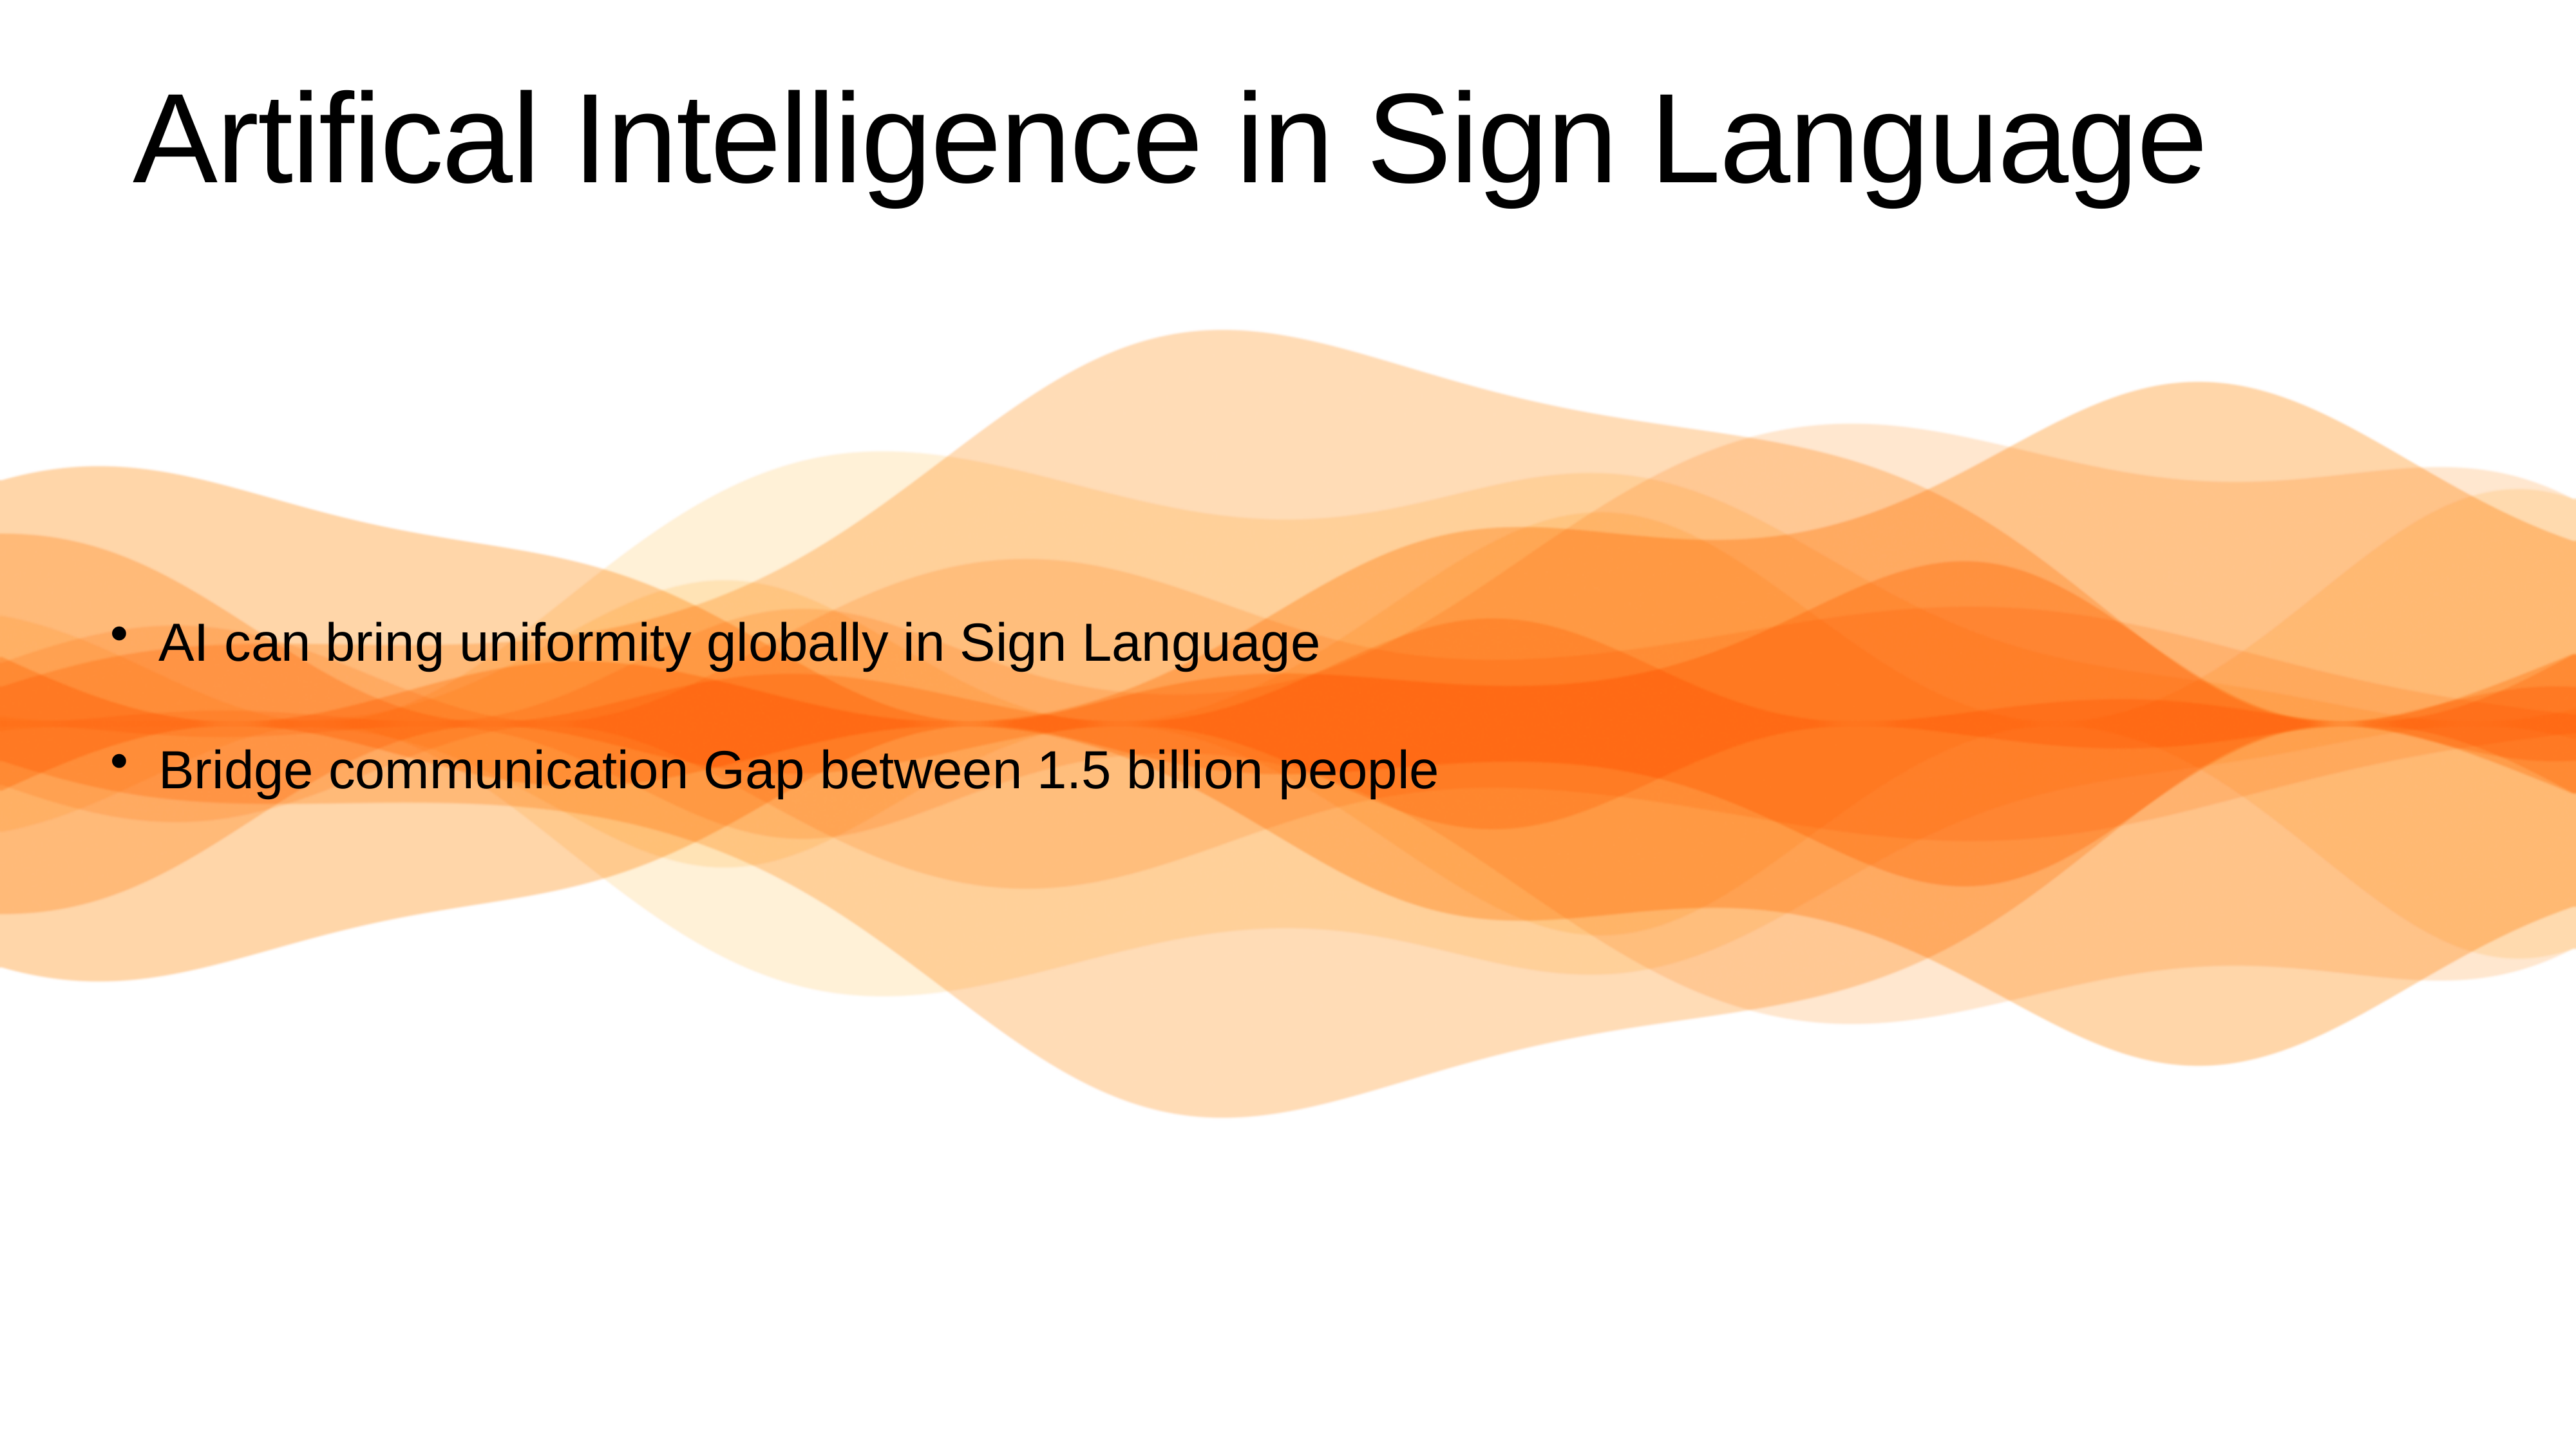

# Artifical Intelligence in Sign Language
AI can bring uniformity globally in Sign Language
Bridge communication Gap between 1.5 billion people